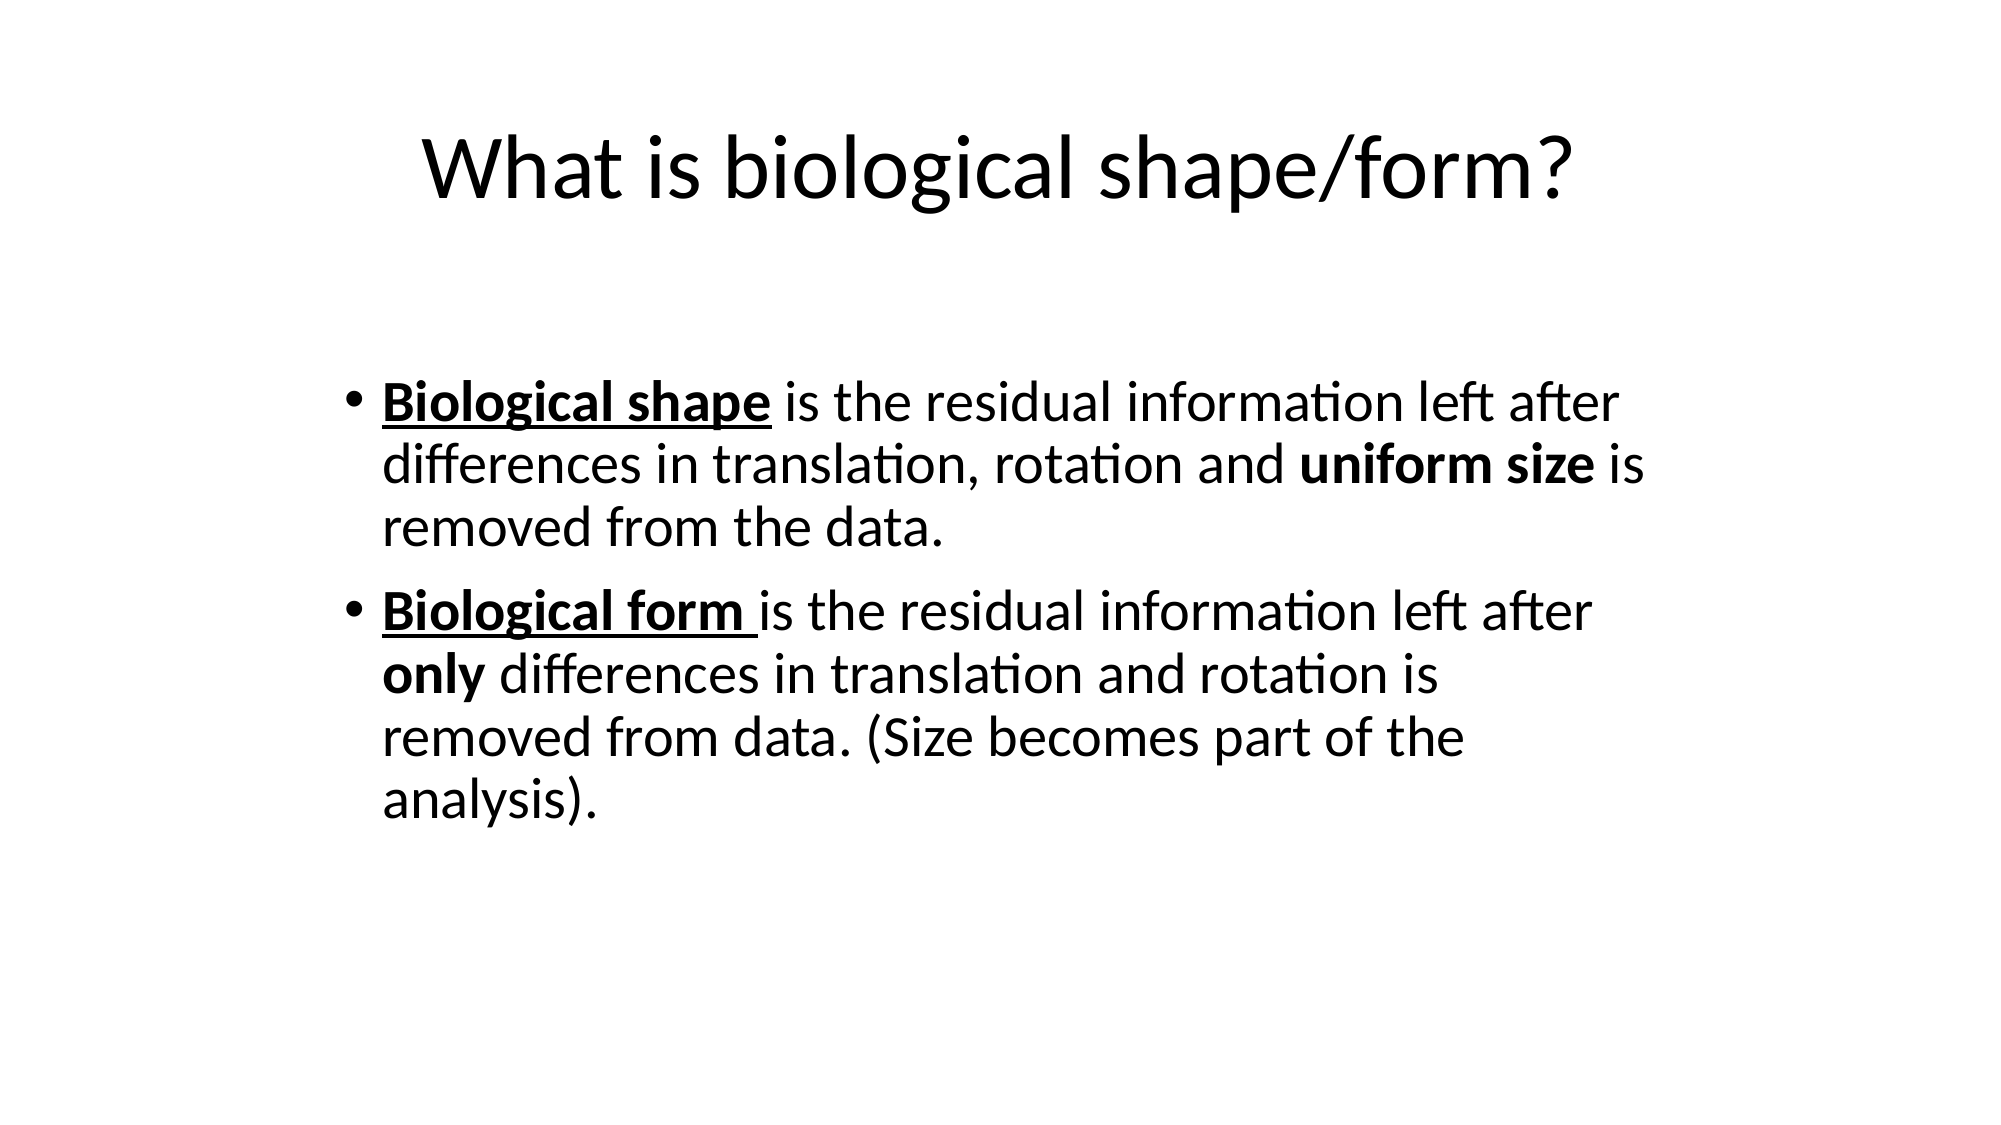

# What is biological shape/form?
Biological shape is the residual information left after differences in translation, rotation and uniform size is removed from the data.
Biological form is the residual information left after only differences in translation and rotation is removed from data. (Size becomes part of the analysis).